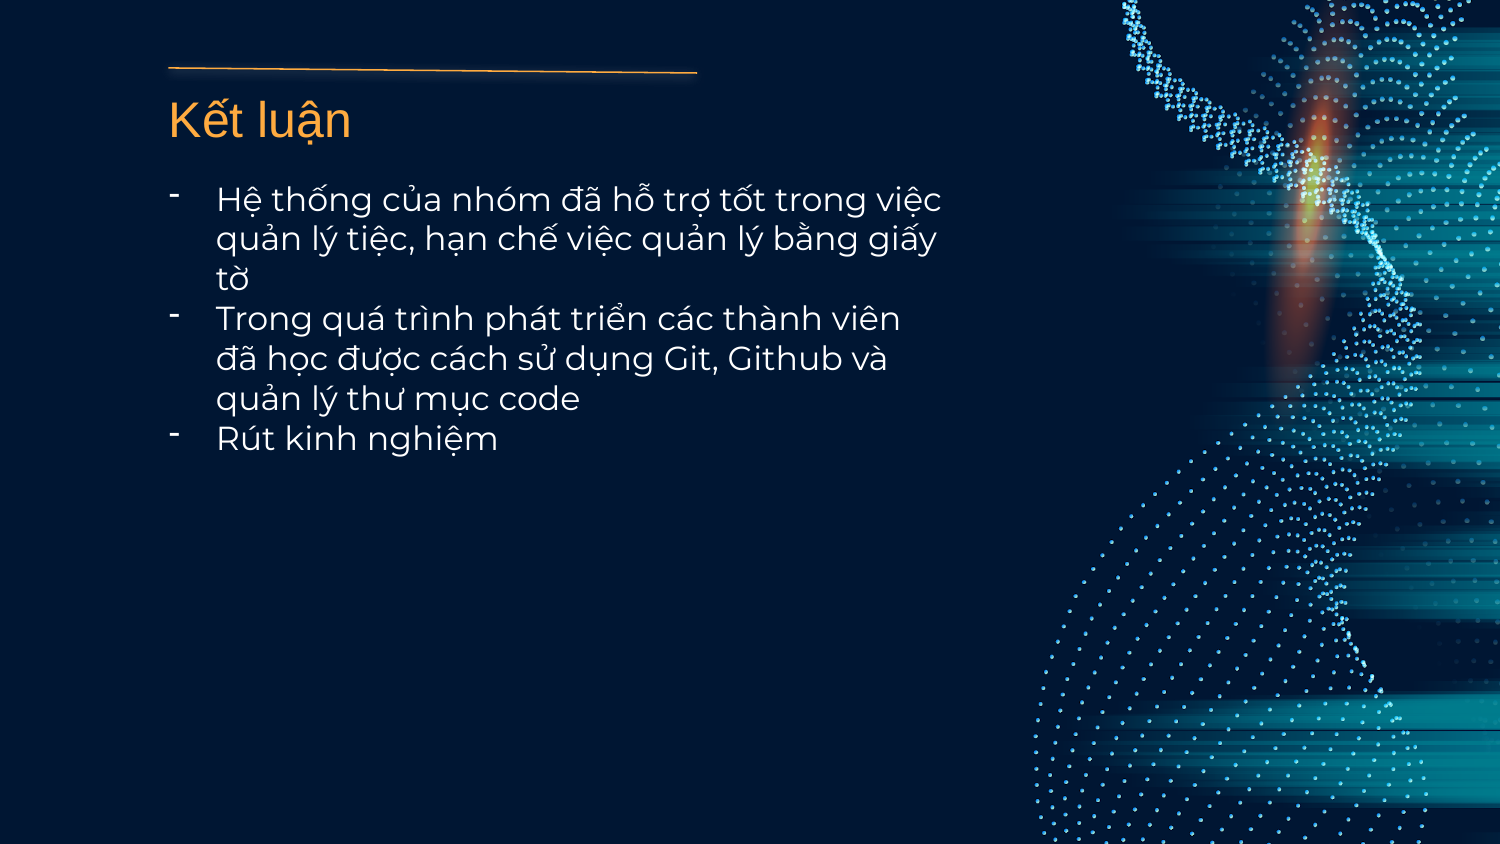

# Kết luận
Hệ thống của nhóm đã hỗ trợ tốt trong việc quản lý tiệc, hạn chế việc quản lý bằng giấy tờ
Trong quá trình phát triển các thành viên đã học được cách sử dụng Git, Github và quản lý thư mục code
Rút kinh nghiệm